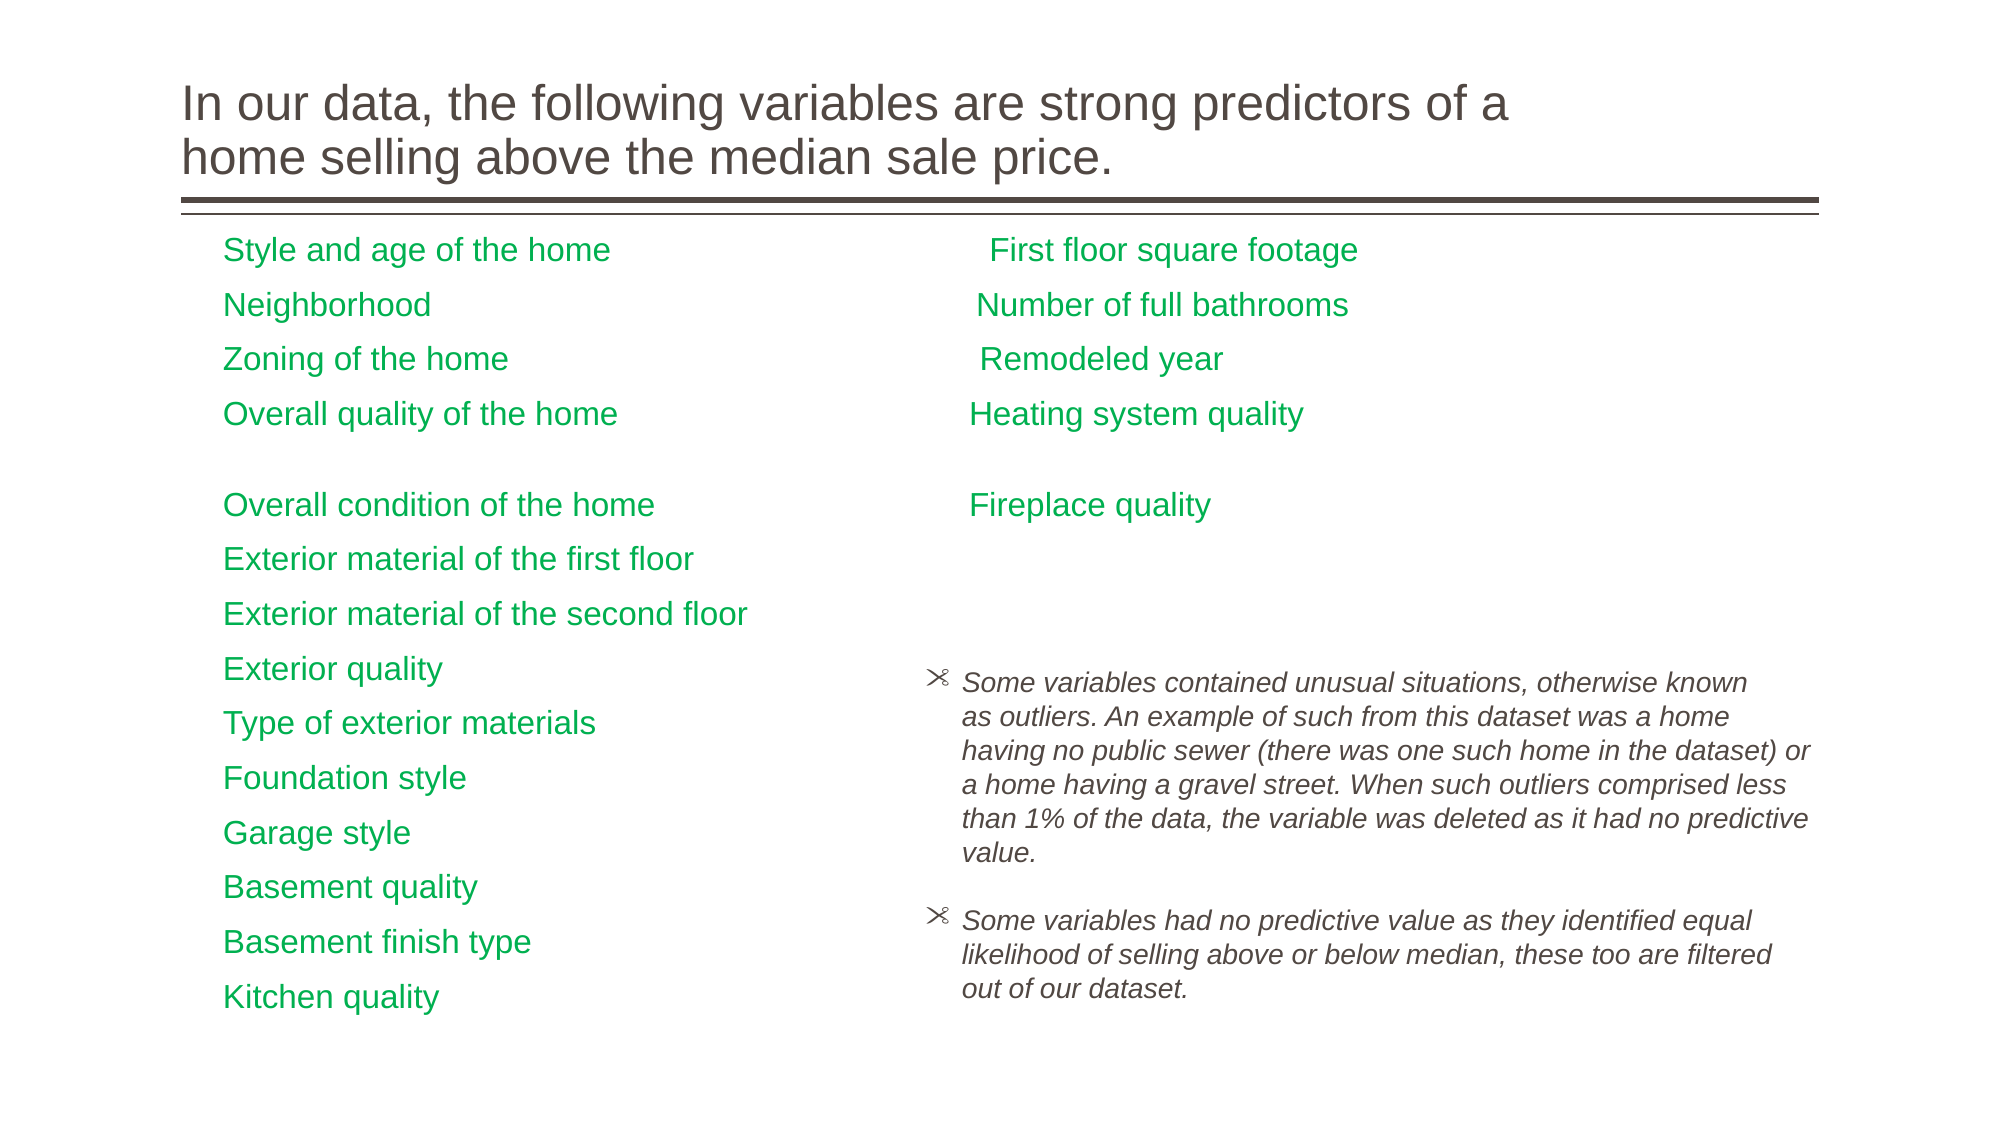

# In our data, the following variables are strong predictors of a home selling above the median sale price.
Style and age of the home                                         First floor square footage
Neighborhood                                                           Number of full bathrooms
Zoning of the home                                                   Remodeled year
Overall quality of the home                                      Heating system quality
Overall condition of the home                                  Fireplace quality
Exterior material of the first floor
Exterior material of the second floor
Exterior quality
Type of exterior materials
Foundation style
Garage style
Basement quality
Basement finish type
Kitchen quality

Some variables contained unusual situations, otherwise known as outliers. An example of such from this dataset was a home having no public sewer (there was one such home in the dataset) or a home having a gravel street. When such outliers comprised less than 1% of the data, the variable was deleted as it had no predictive value.

Some variables had no predictive value as they identified equal likelihood of selling above or below median, these too are filtered out of our dataset.